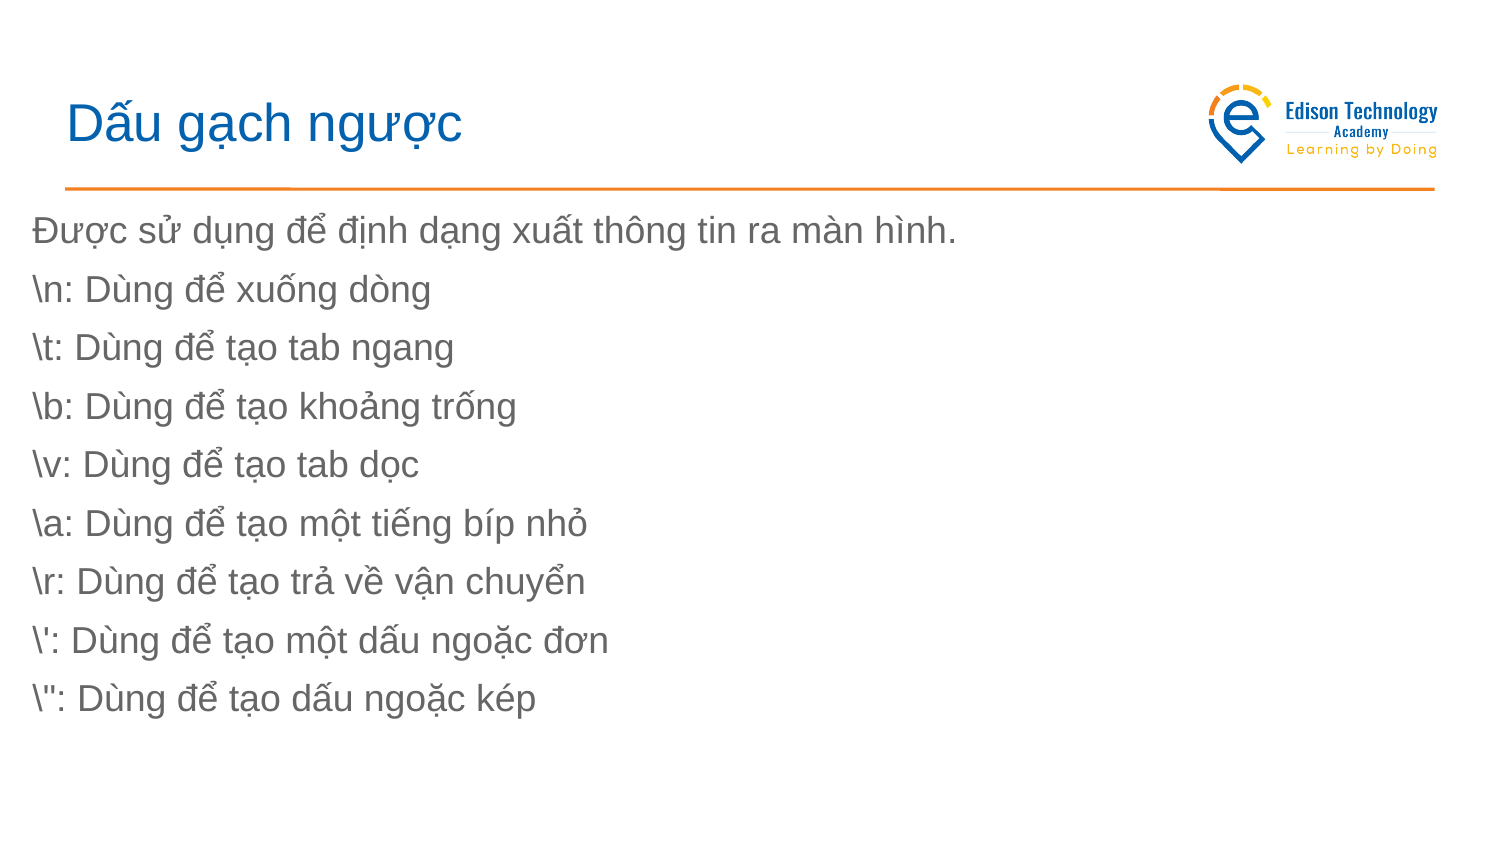

# Dấu gạch ngược
Được sử dụng để định dạng xuất thông tin ra màn hình.
\n: Dùng để xuống dòng
\t: Dùng để tạo tab ngang
\b: Dùng để tạo khoảng trống
\v: Dùng để tạo tab dọc
\a: Dùng để tạo một tiếng bíp nhỏ
\r: Dùng để tạo trả về vận chuyển
\': Dùng để tạo một dấu ngoặc đơn
\": Dùng để tạo dấu ngoặc kép